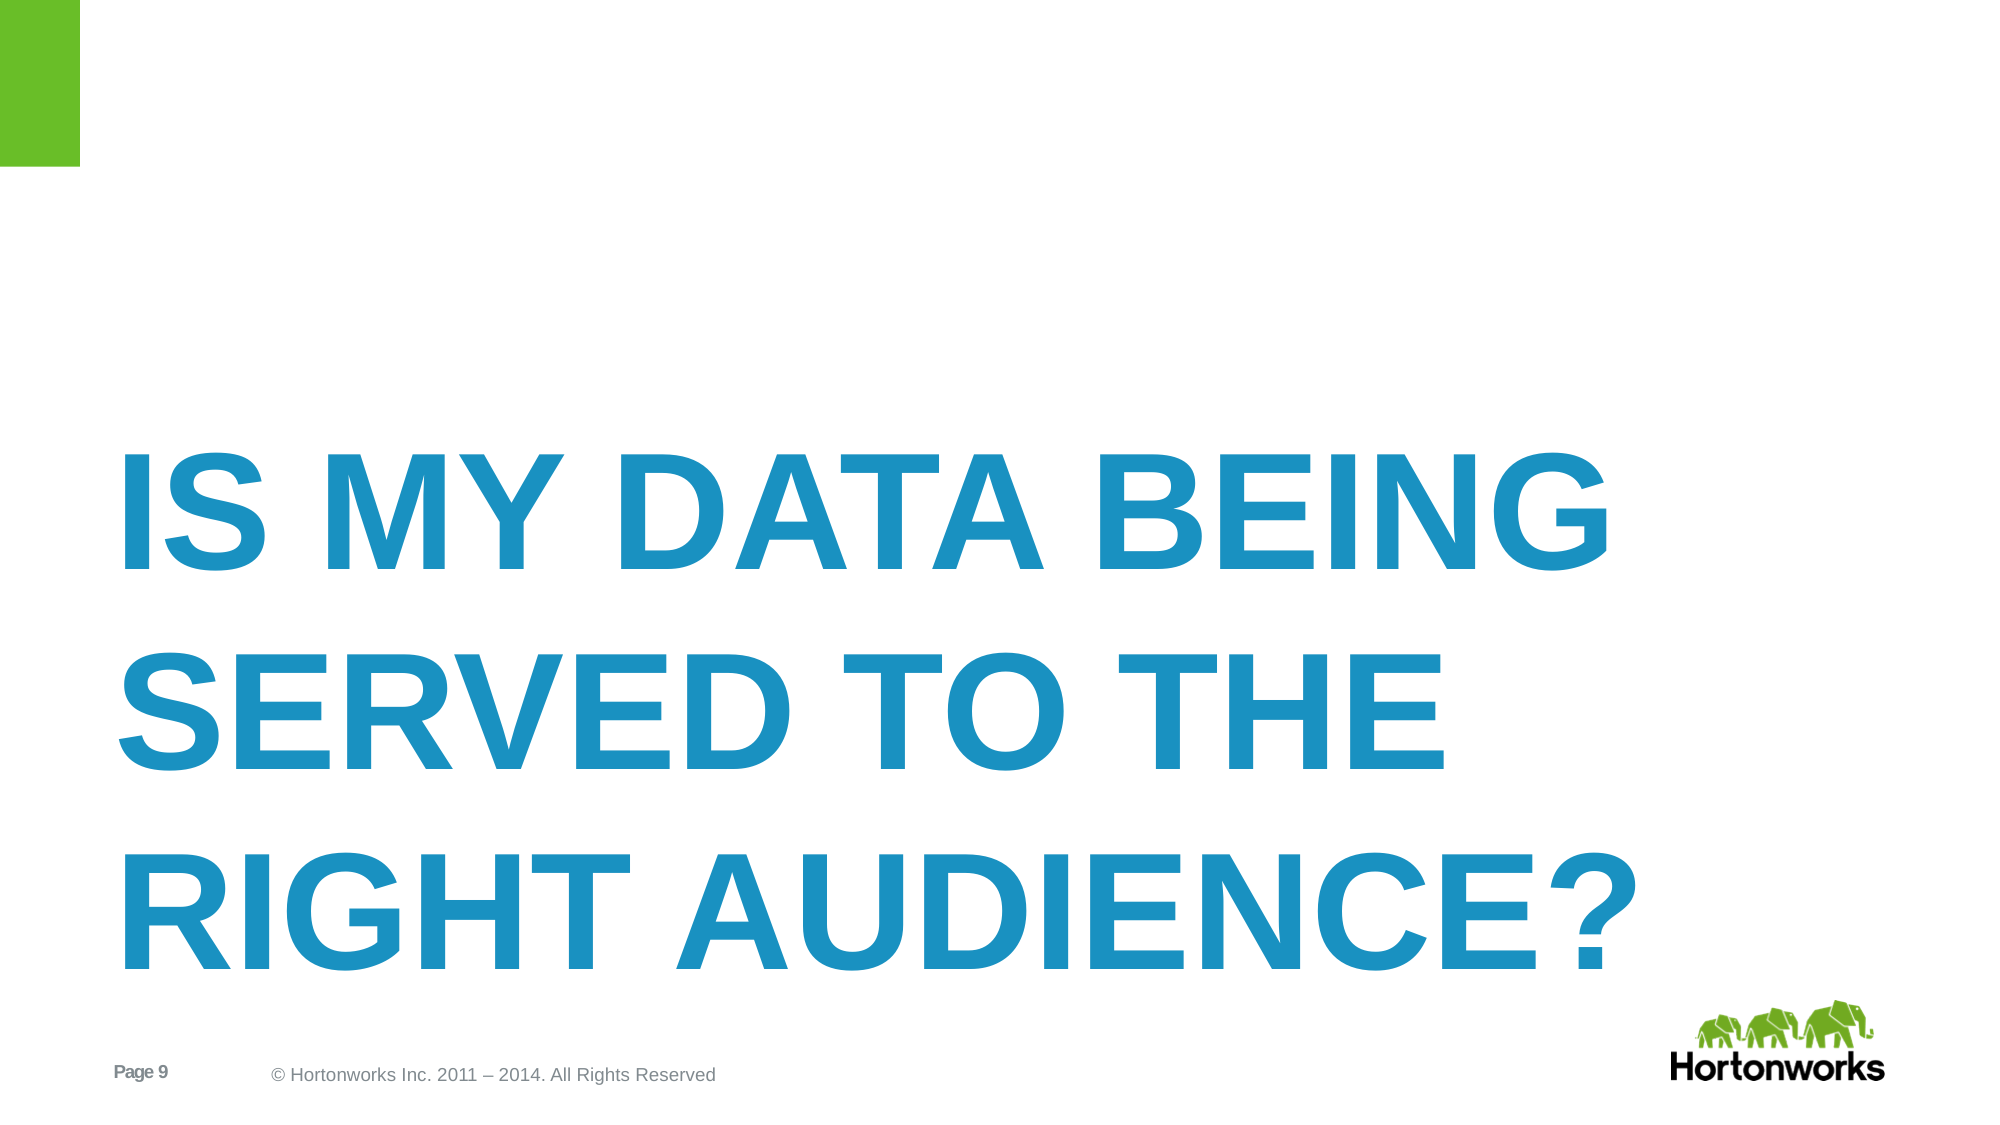

IS MY DATA BEING SERVED TO THE RIGHT AUDIENCE?